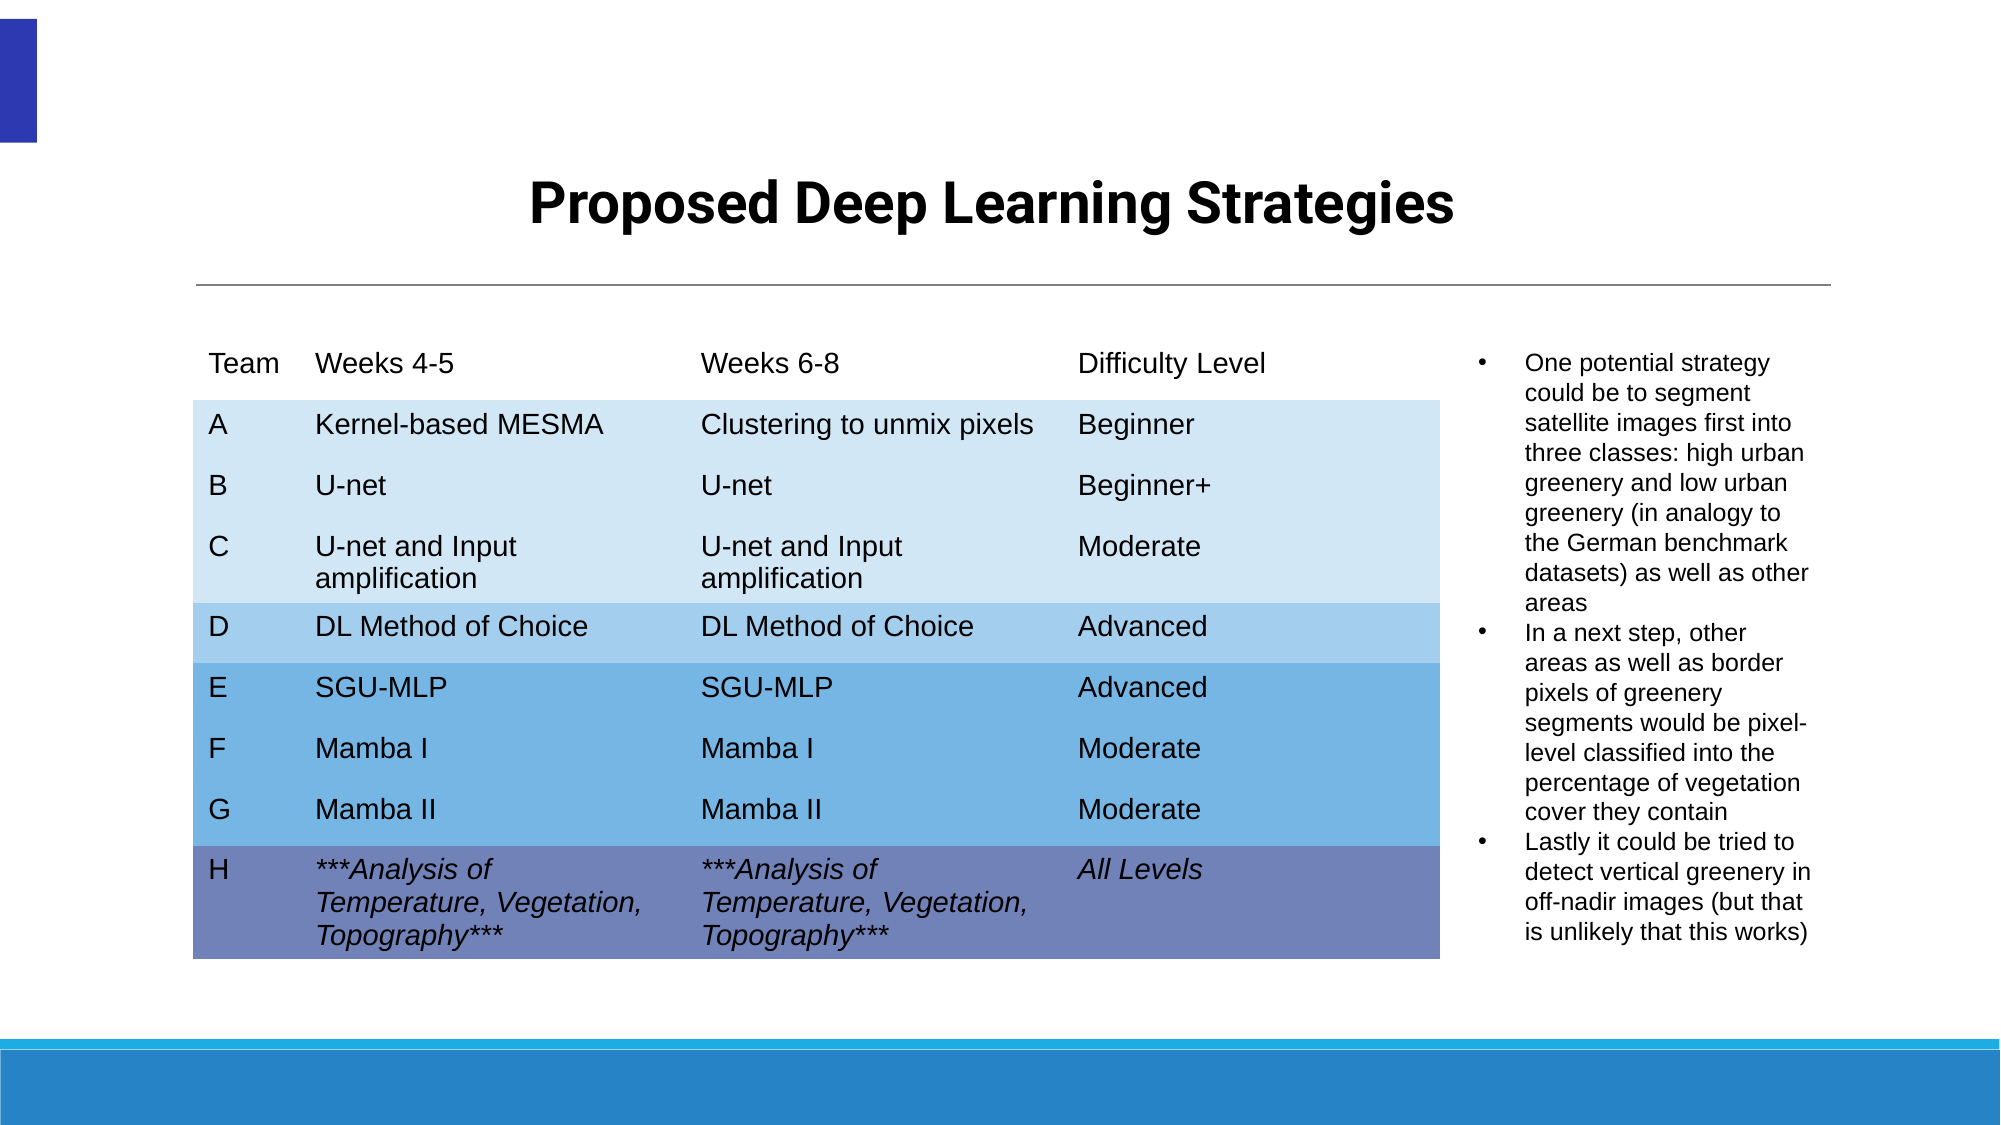

Proposed Deep Learning Strategies
| Team | Weeks 4-5 | Weeks 6-8 | Difficulty Level |
| --- | --- | --- | --- |
| A | Kernel-based MESMA | Clustering to unmix pixels | Beginner |
| B | U-net | U-net | Beginner+ |
| C | U-net and Input amplification | U-net and Input amplification | Moderate |
| D | DL Method of Choice | DL Method of Choice | Advanced |
| E | SGU-MLP | SGU-MLP | Advanced |
| F | Mamba I | Mamba I | Moderate |
| G | Mamba II | Mamba II | Moderate |
| H | \*\*\*Analysis of Temperature, Vegetation, Topography\*\*\* | \*\*\*Analysis of Temperature, Vegetation, Topography\*\*\* | All Levels |
One potential strategy could be to segment satellite images first into three classes: high urban greenery and low urban greenery (in analogy to the German benchmark datasets) as well as other areas
In a next step, other areas as well as border pixels of greenery segments would be pixel-level classified into the percentage of vegetation cover they contain
Lastly it could be tried to detect vertical greenery in off-nadir images (but that is unlikely that this works)